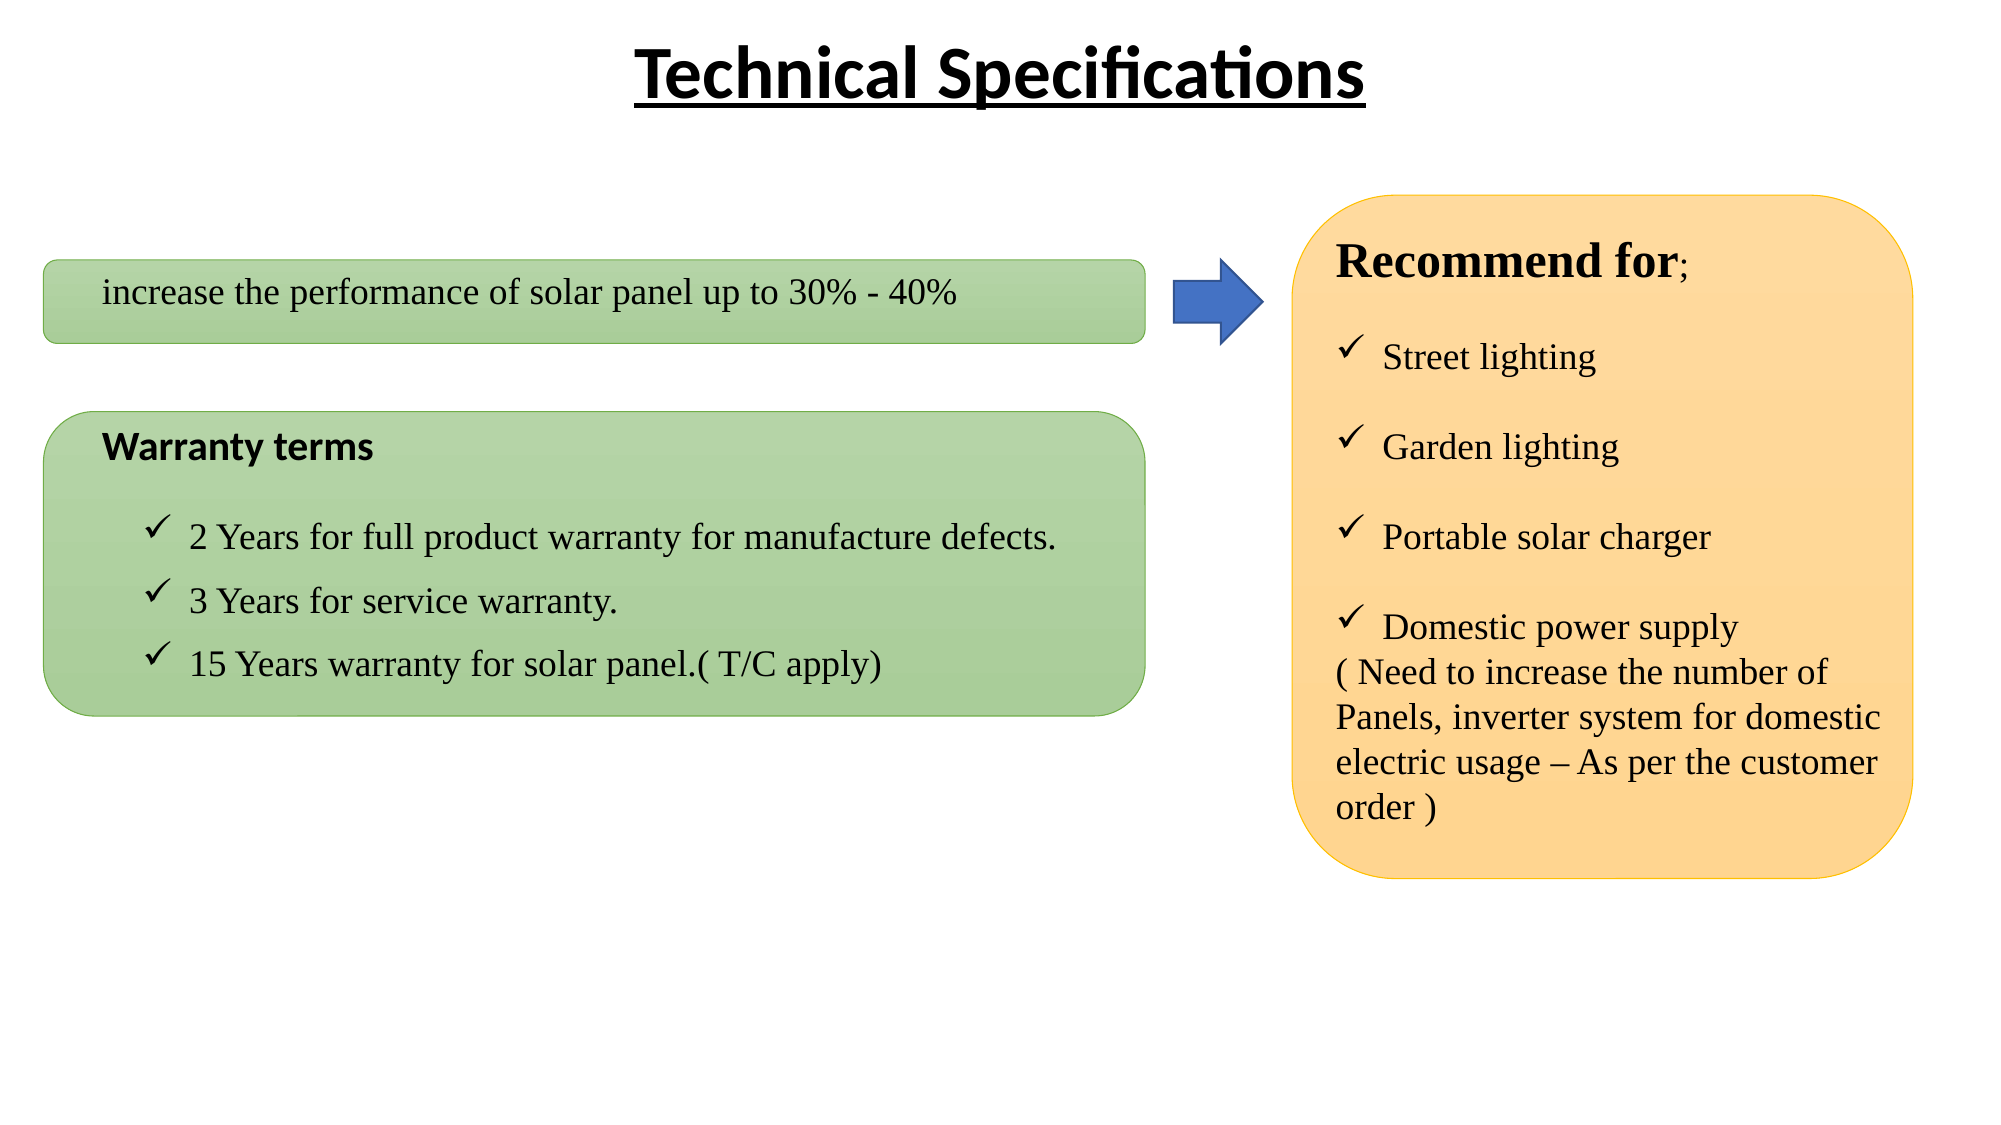

Technical Specifications

Recommend for;

Street lighting

Garden lighting

Portable solar charger

Domestic power supply
( Need to increase the number of              Panels, inverter system for domestic electric usage – As per the customer order )

increase the performance of solar panel up to 30% - 40%

Warranty terms
2 Years for full product warranty for manufacture defects.
3 Years for service warranty.
15 Years warranty for solar panel.( T/C apply)